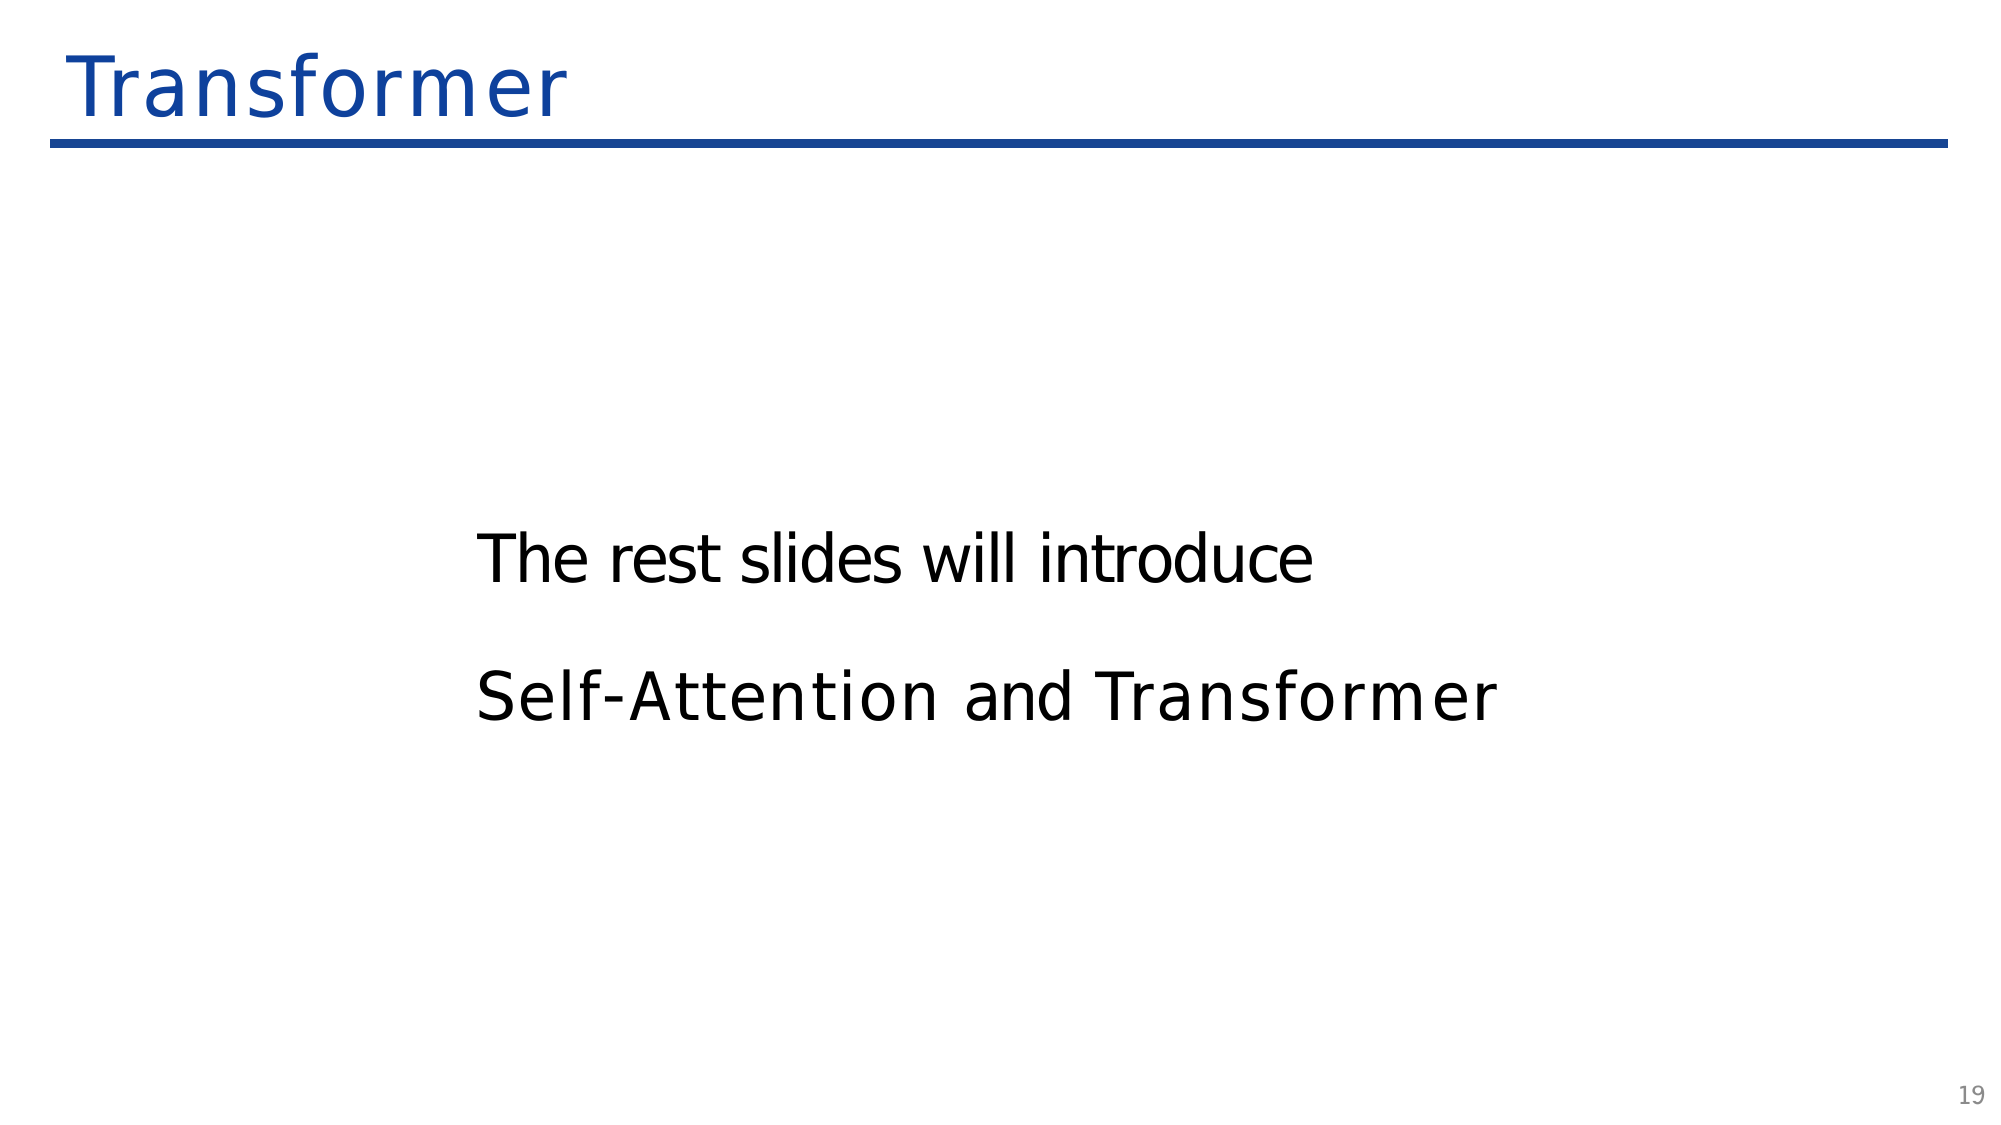

# Transformer
The rest slides will introduce
Self-Attention and Transformer
19